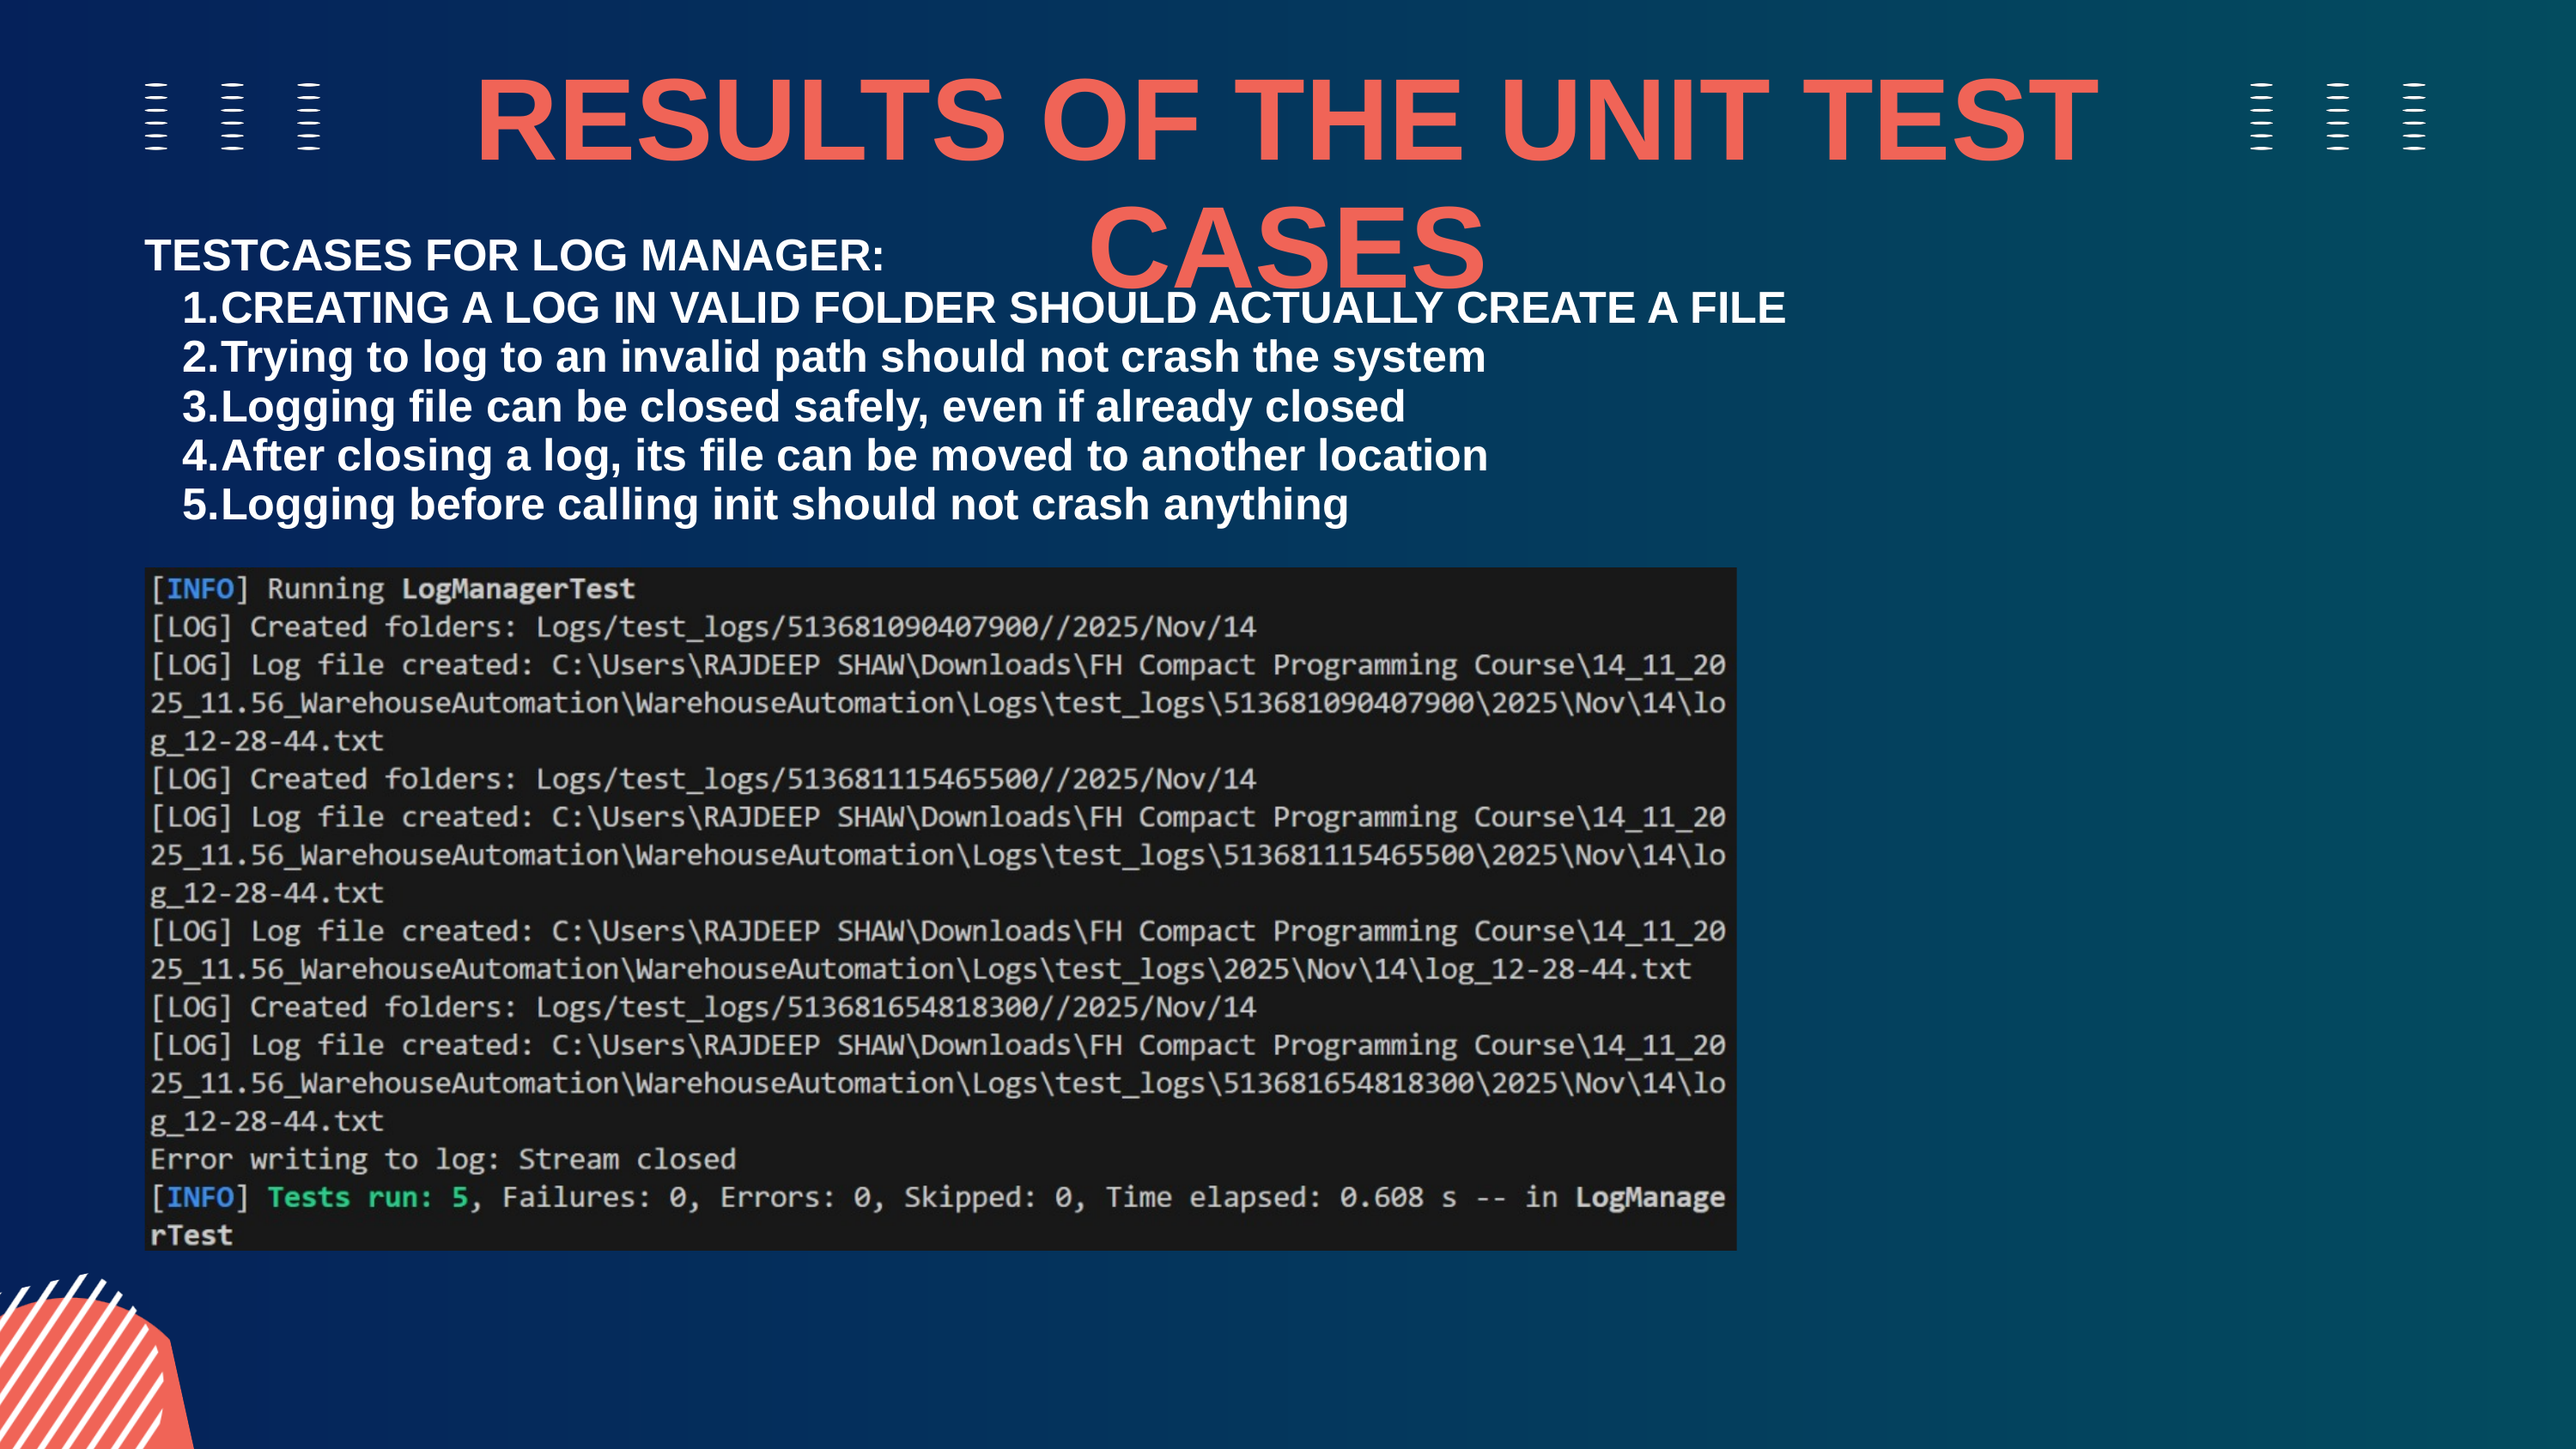

RESULTS OF THE UNIT TEST CASES
TESTCASES FOR LOG MANAGER:
CREATING A LOG IN VALID FOLDER SHOULD ACTUALLY CREATE A FILE
Trying to log to an invalid path should not crash the system
Logging file can be closed safely, even if already closed
After closing a log, its file can be moved to another location
Logging before calling init should not crash anything